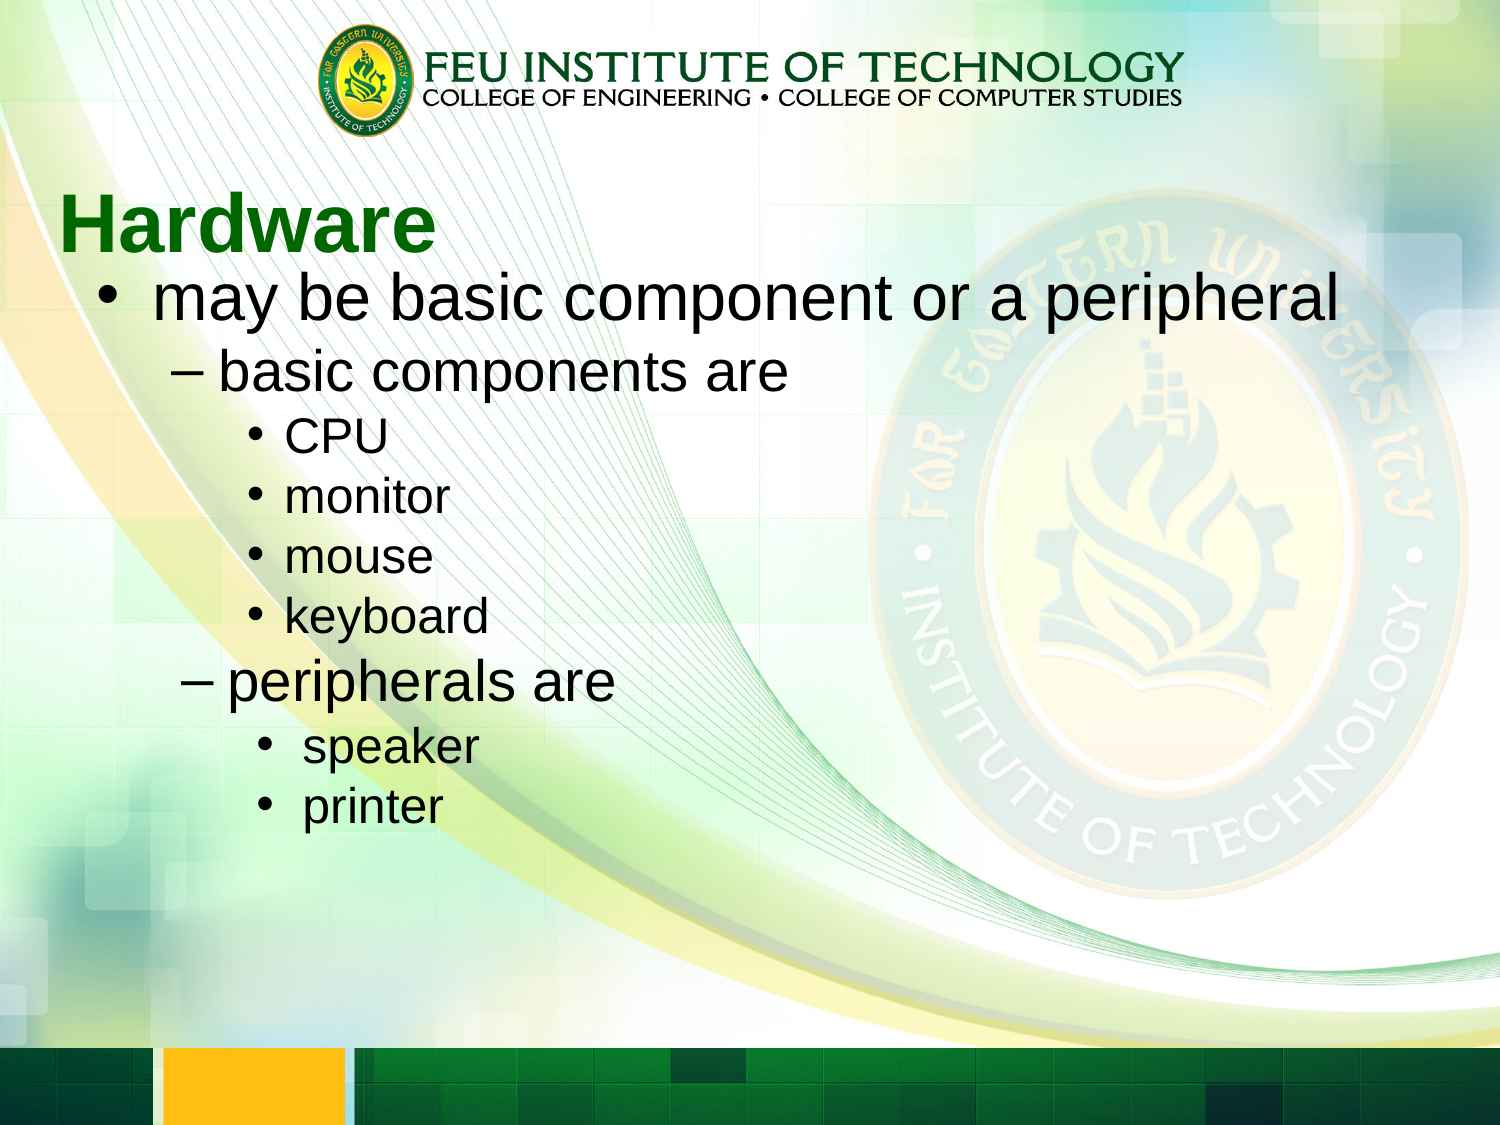

Hardware
may be basic component or a peripheral
basic components are
CPU
monitor
mouse
keyboard
peripherals are
speaker
printer